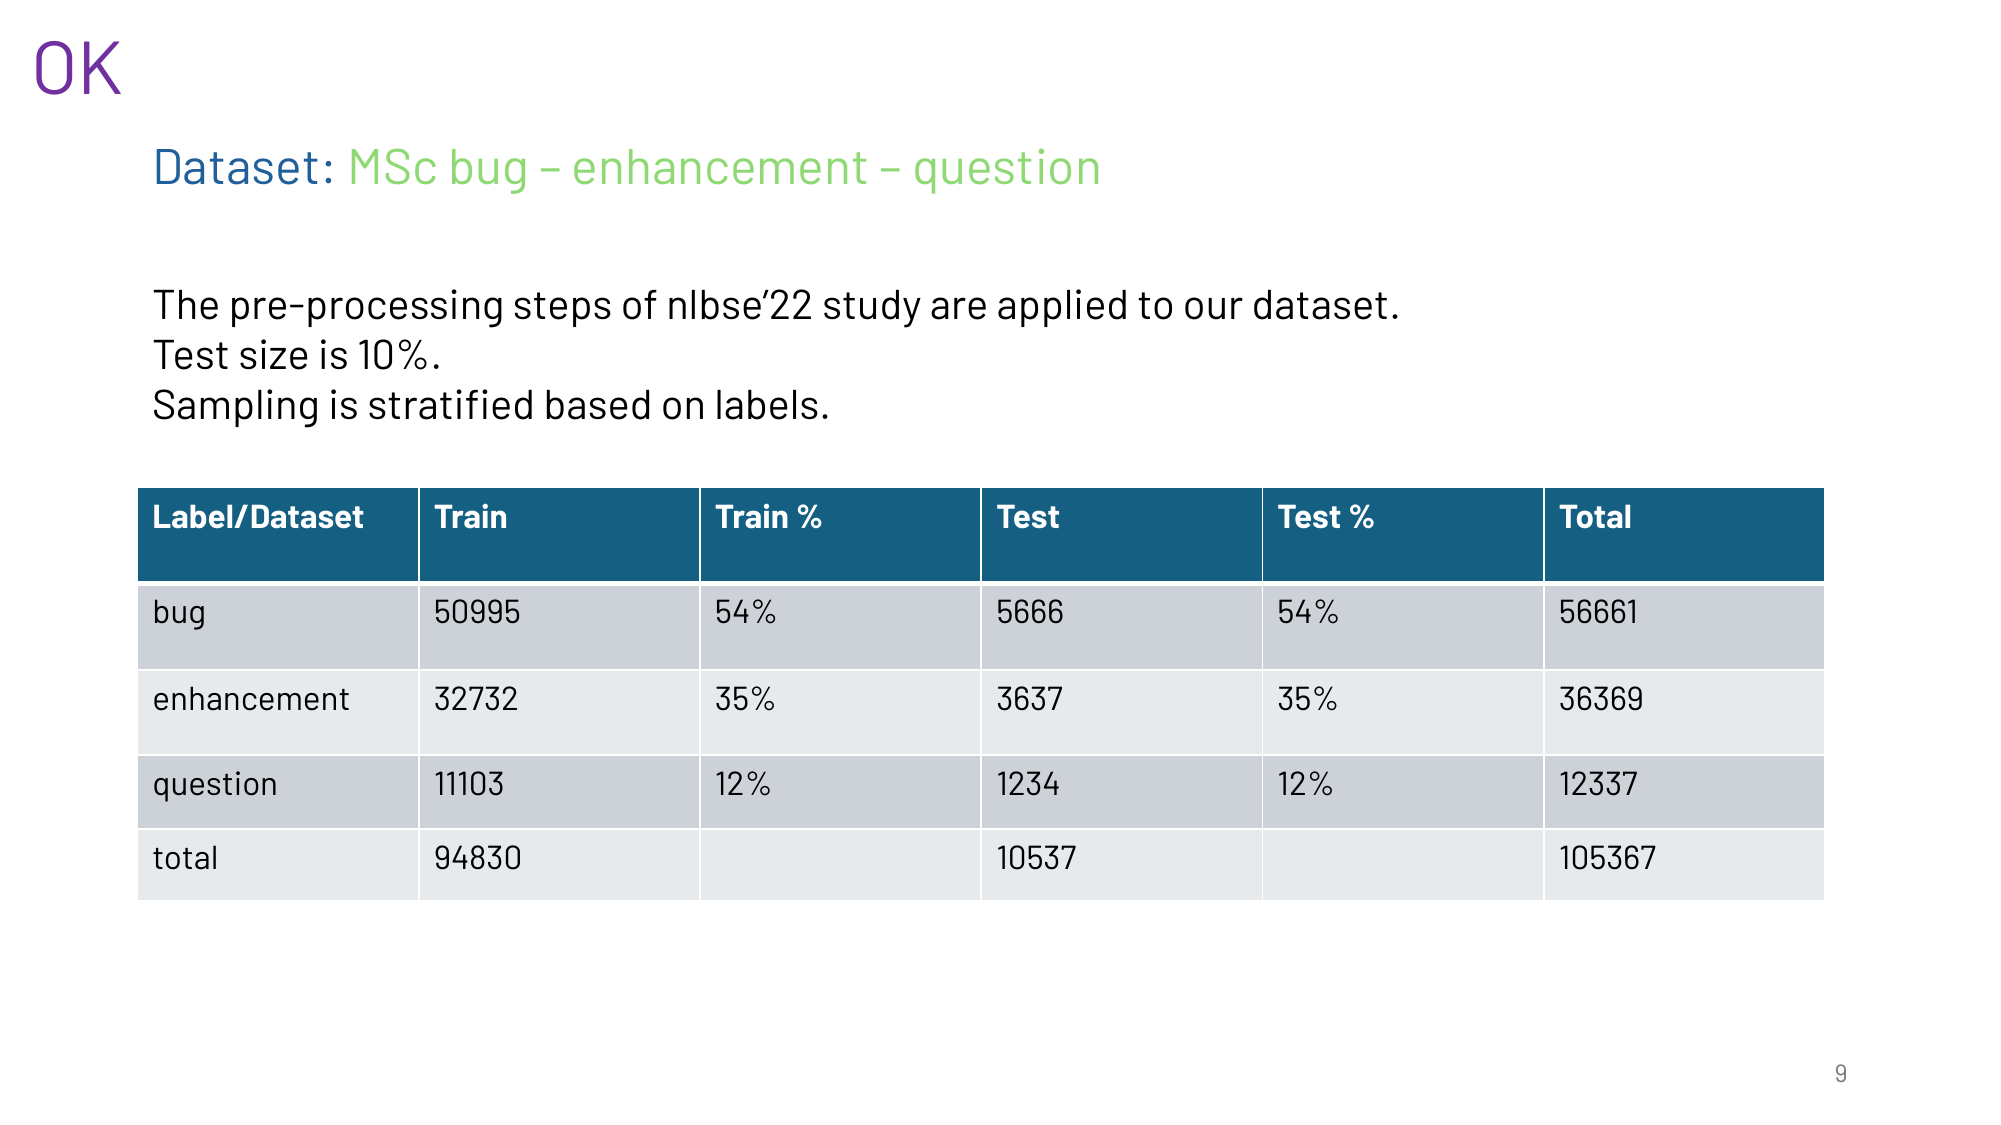

OK
Dataset: MSc bug – enhancement – question
The pre-processing steps of nlbse’22 study are applied to our dataset.
Test size is 10%.
Sampling is stratified based on labels.

| Label/Dataset | Train | Train % | Test | Test % | Total |
| --- | --- | --- | --- | --- | --- |
| bug | 50995 | 54% | 5666 | 54% | 56661 |
| enhancement | 32732 | 35% | 3637 | 35% | 36369 |
| question | 11103 | 12% | 1234 | 12% | 12337 |
| total | 94830 |  | 10537 |  | 105367 |
9